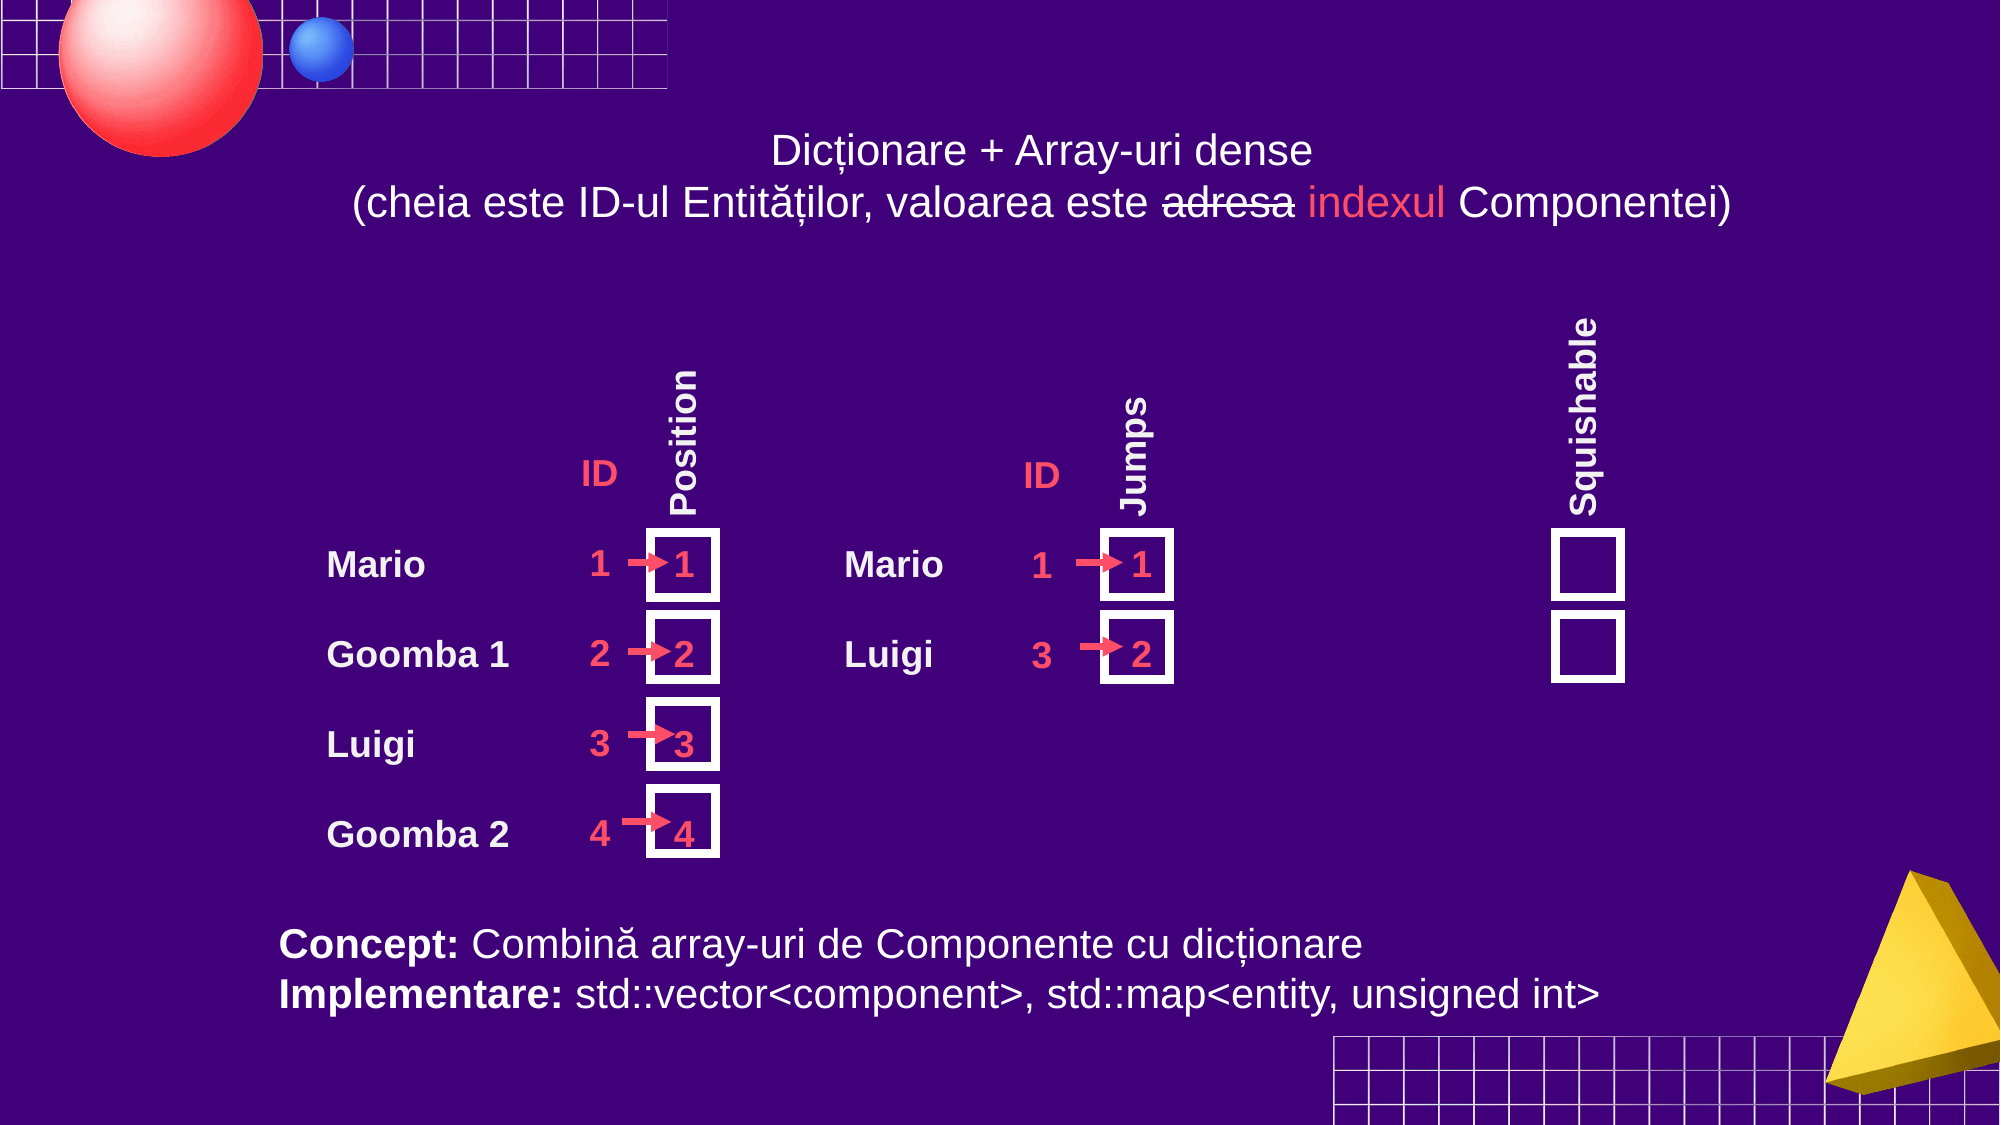

Position

Jumps

Squishable
Dicționare + Array-uri dense
(cheia este ID-ul Entităților, valoarea este adresa indexul Componentei)
ID

1

2

3

4
ID

1

3
1

2

3

4
1

2
Mario

Goomba 1

Luigi
Goomba 2
Mario

Luigi

Concept: Combină array-uri de Componente cu dicționare
Implementare: std::vector<component>, std::map<entity, unsigned int>